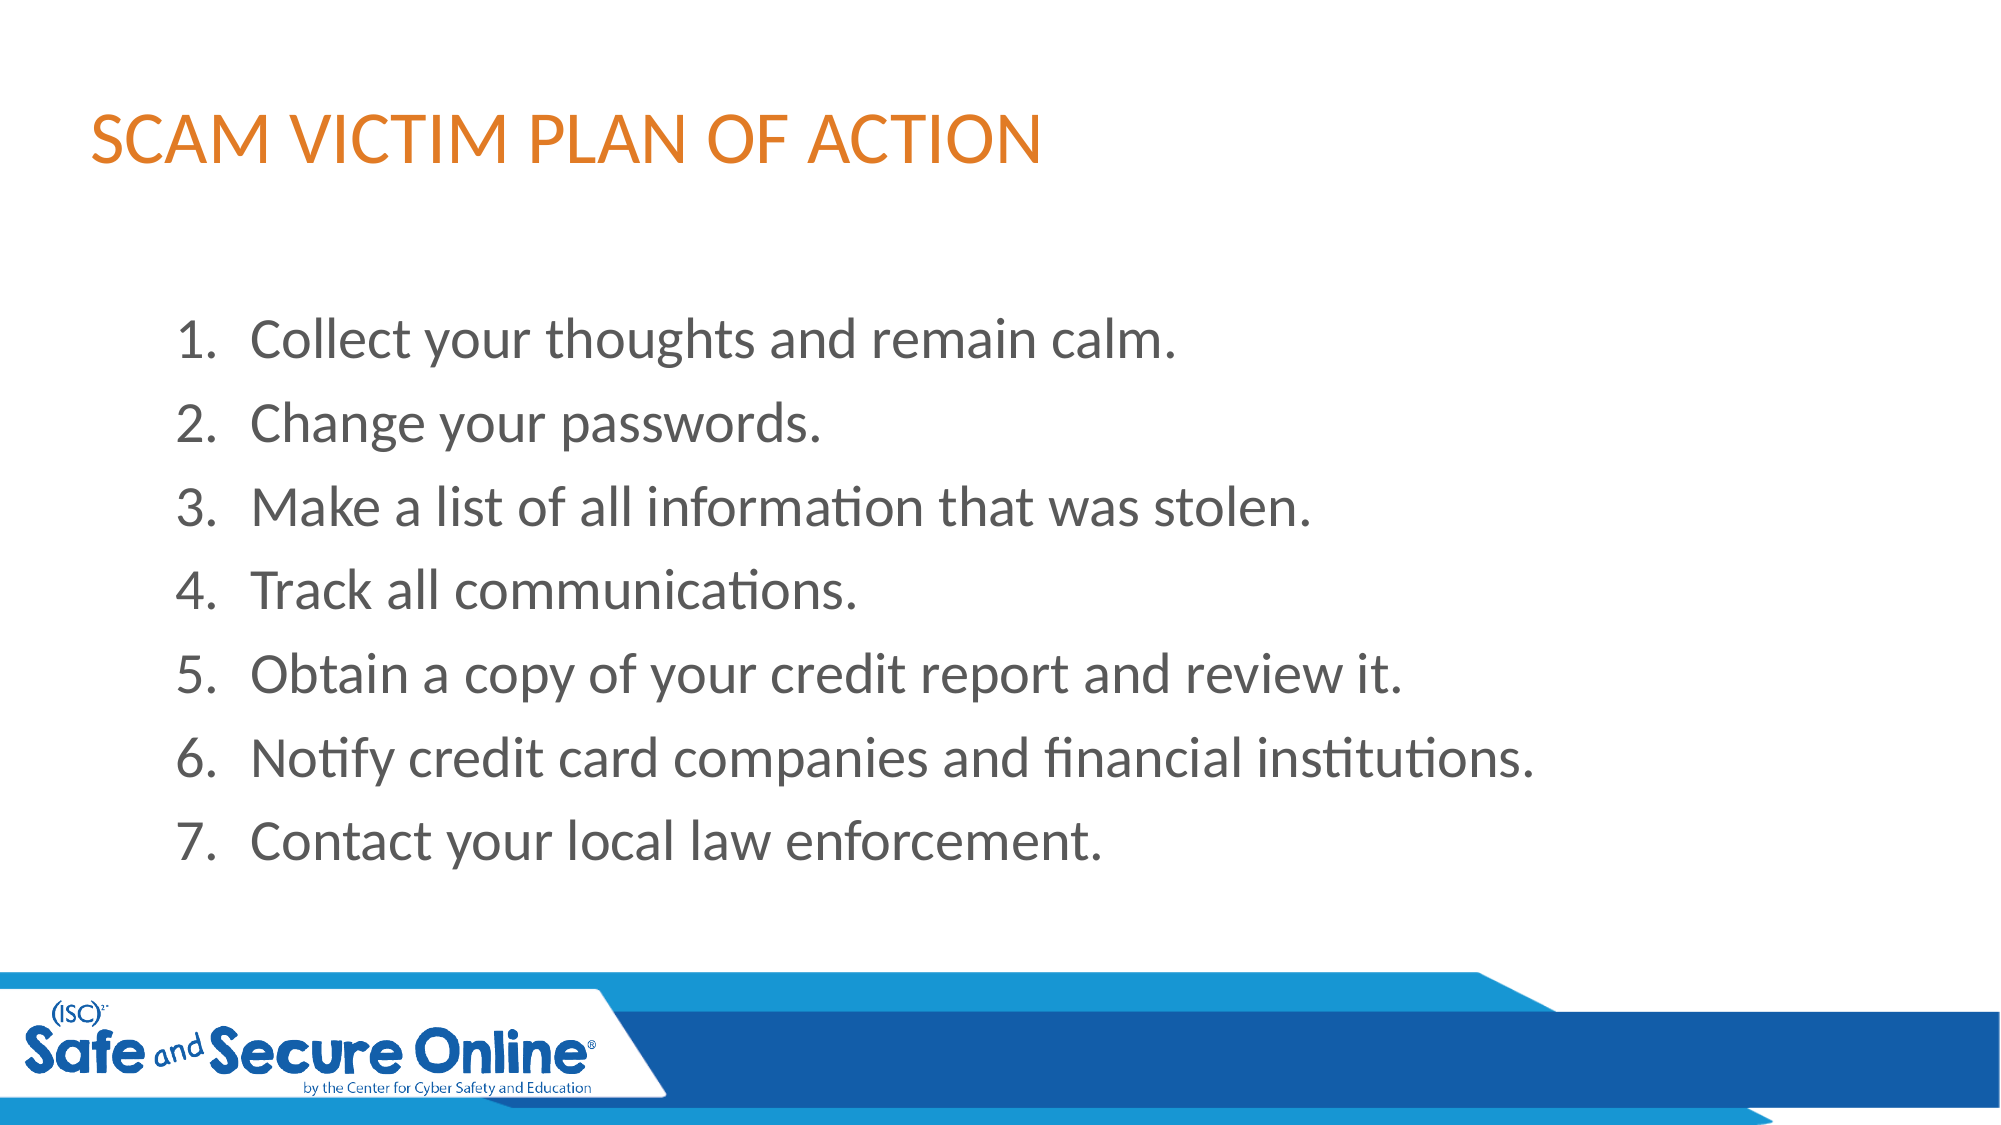

SCAM VICTIM PLAN OF ACTION
Collect your thoughts and remain calm.
Change your passwords.
Make a list of all information that was stolen.
Track all communications.
Obtain a copy of your credit report and review it.
Notify credit card companies and financial institutions.
Contact your local law enforcement.